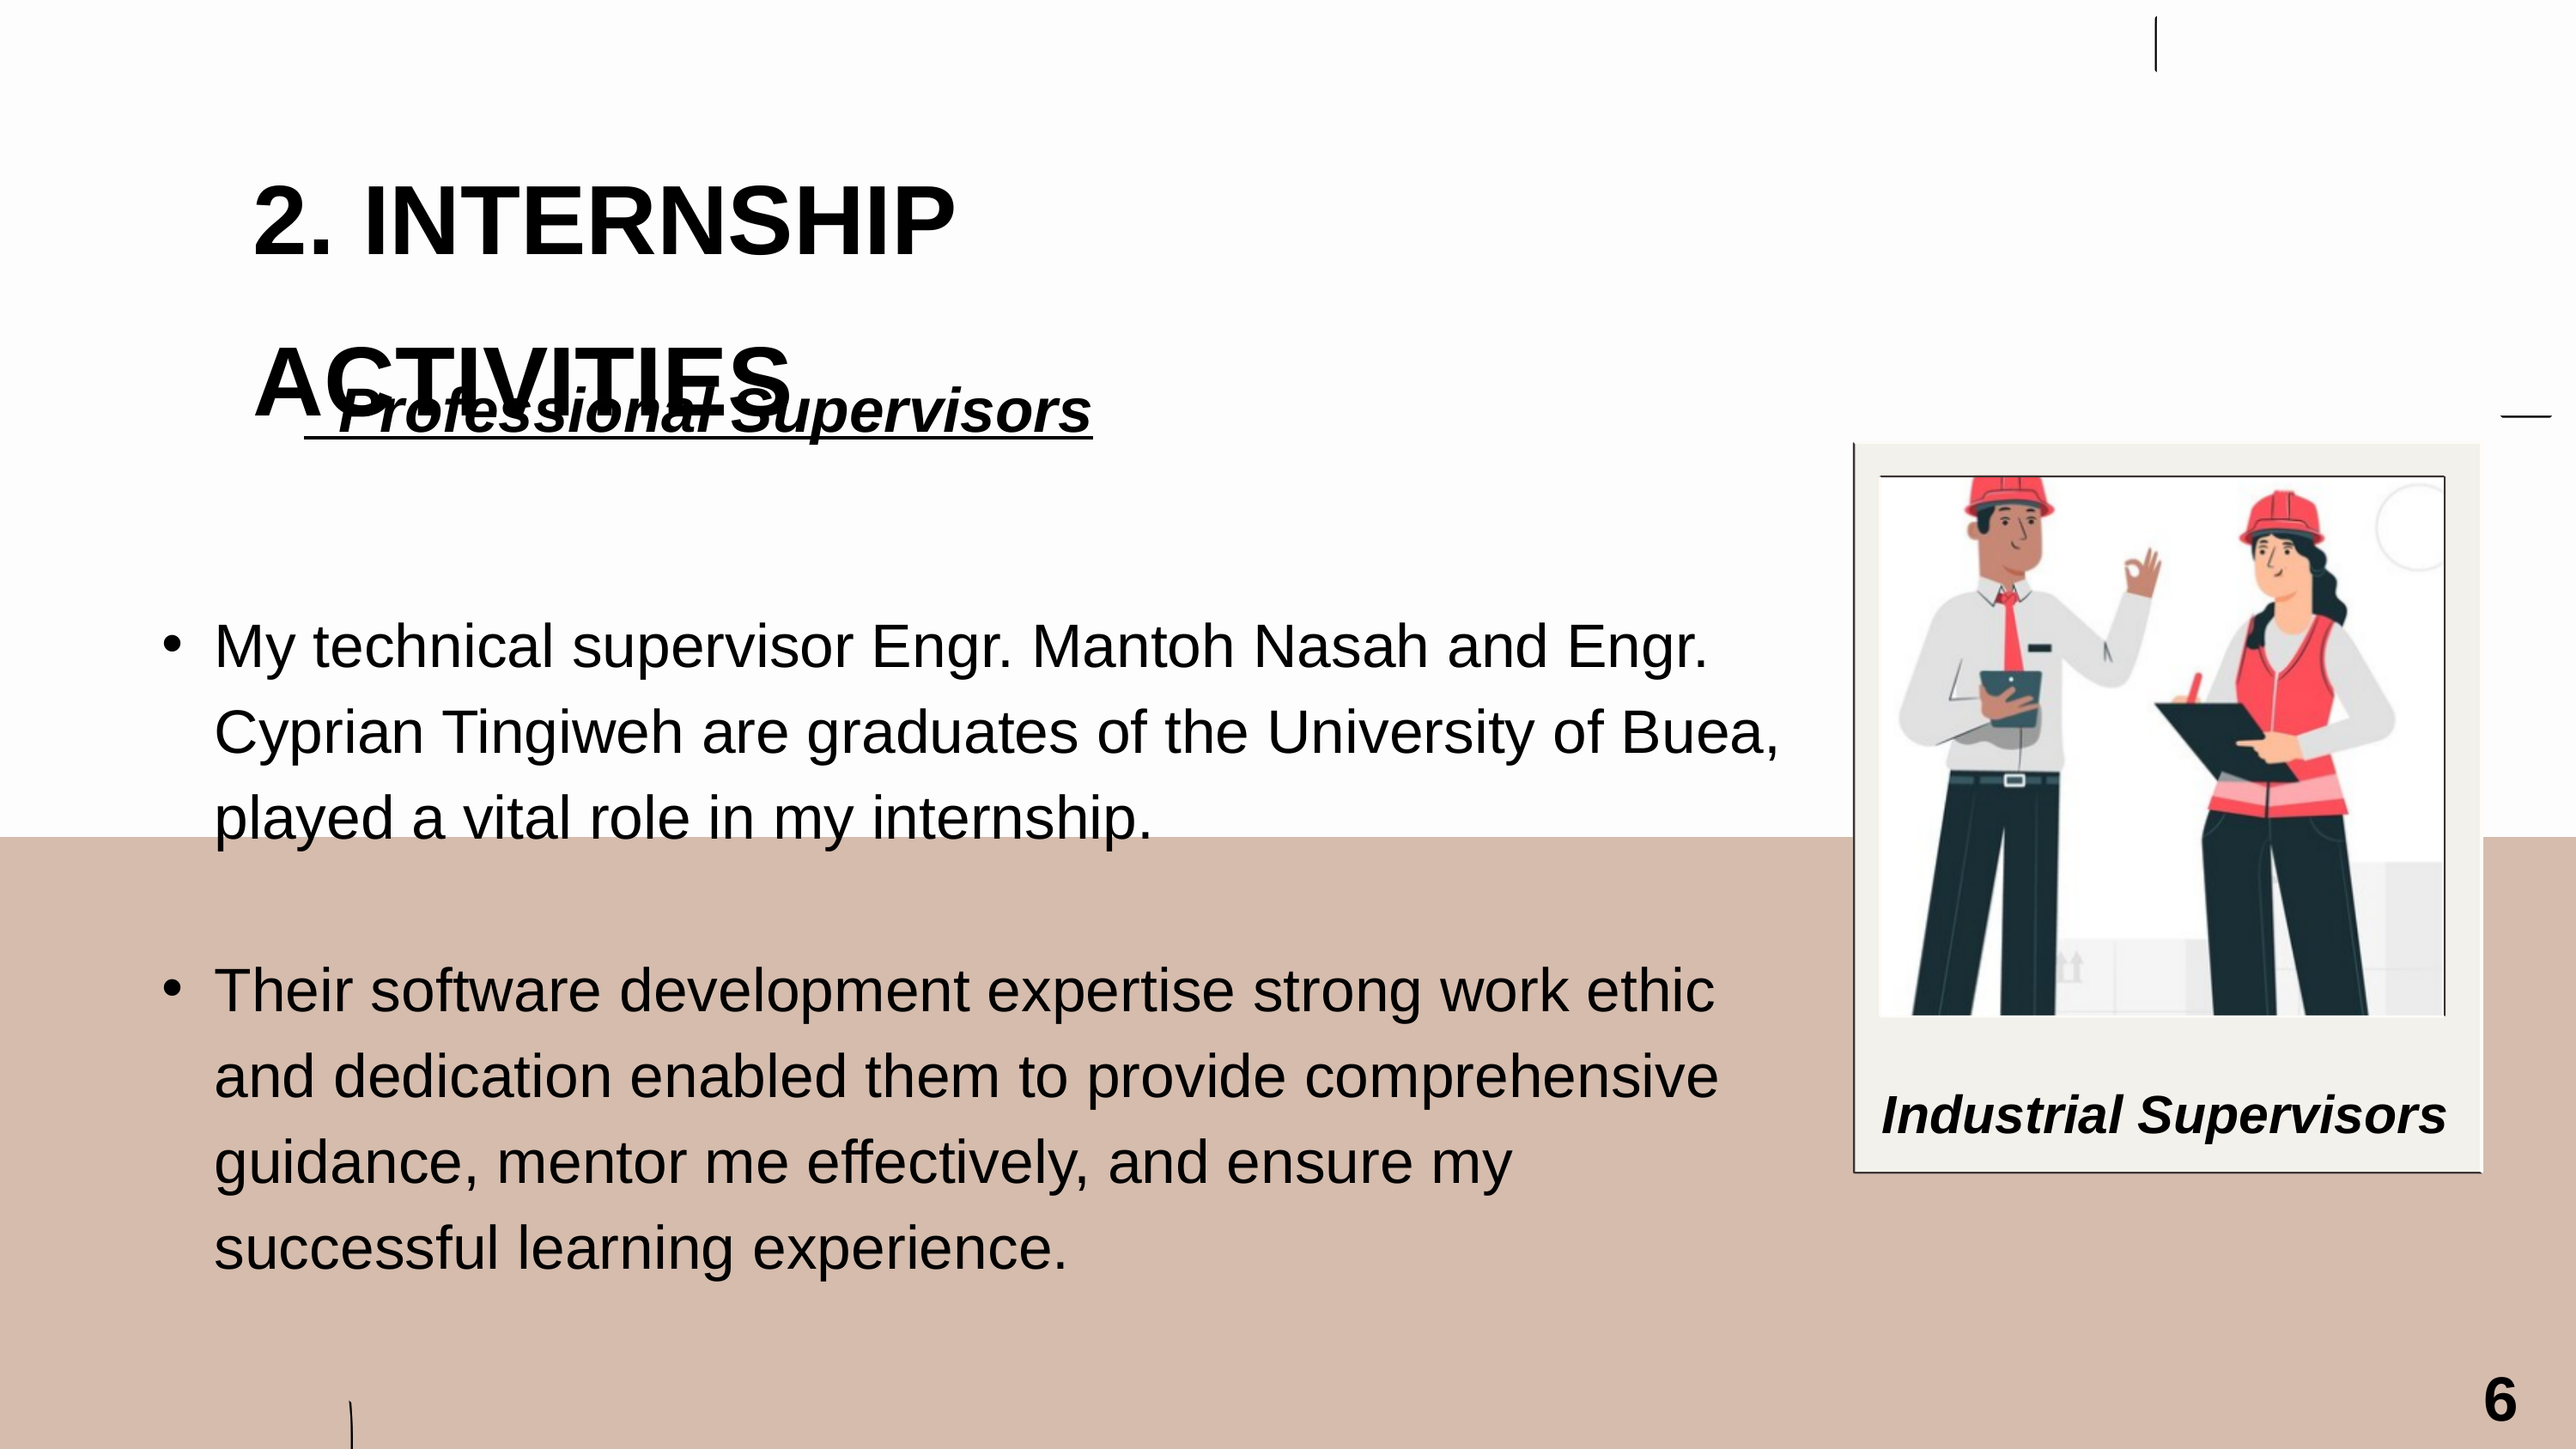

2. INTERNSHIP ACTIVITIES
  Professional Supervisors

My technical supervisor Engr. Mantoh Nasah and Engr. Cyprian Tingiweh are graduates of the University of Buea, played a vital role in my internship.

Their software development expertise strong work ethic and dedication enabled them to provide comprehensive guidance, mentor me effectively, and ensure my successful learning experience.

Industrial Supervisors

6